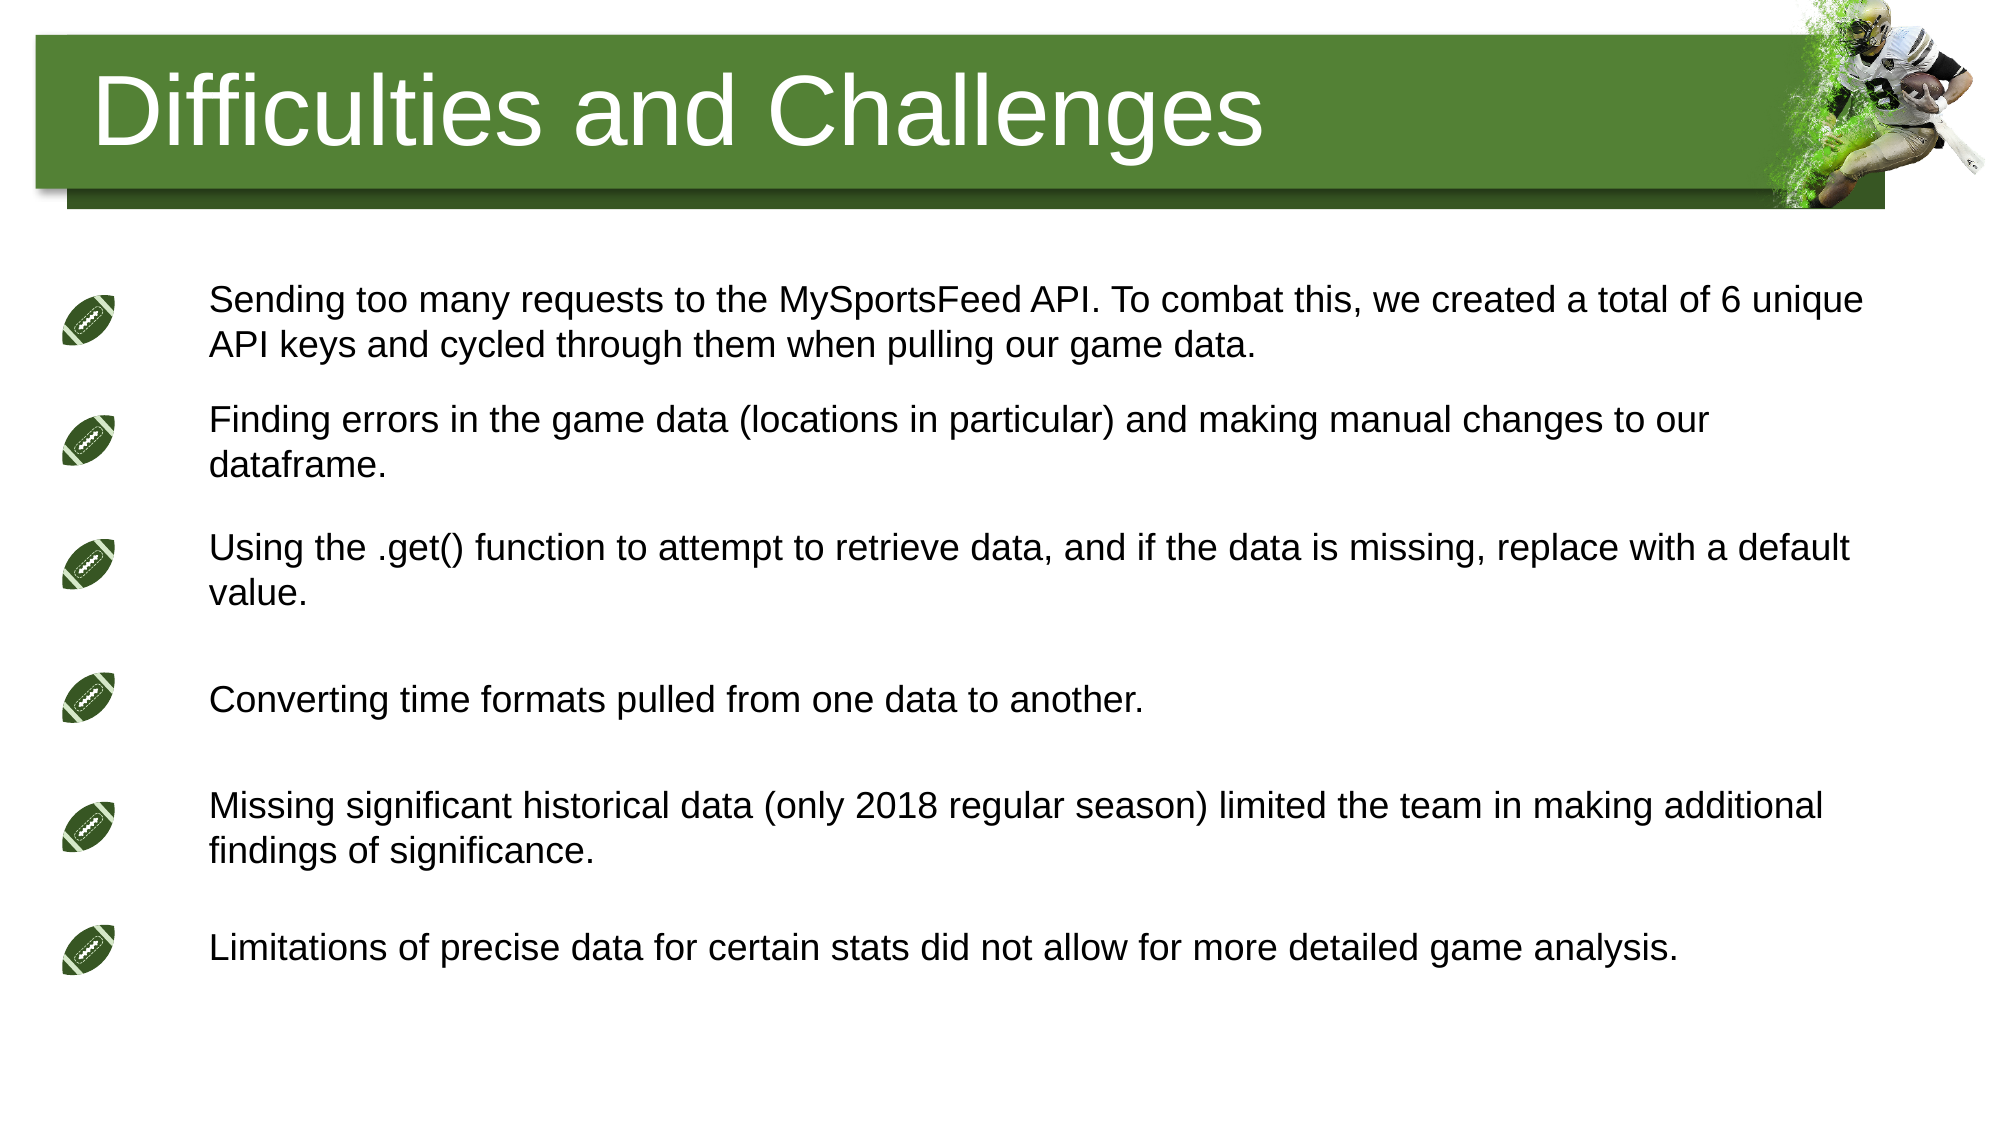

Difficulties and Challenges
Sending too many requests to the MySportsFeed API. To combat this, we created a total of 6 unique API keys and cycled through them when pulling our game data.

Finding errors in the game data (locations in particular) and making manual changes to our dataframe.

Using the .get() function to attempt to retrieve data, and if the data is missing, replace with a default value.

Converting time formats pulled from one data to another.

Missing significant historical data (only 2018 regular season) limited the team in making additional findings of significance.

Limitations of precise data for certain stats did not allow for more detailed game analysis.